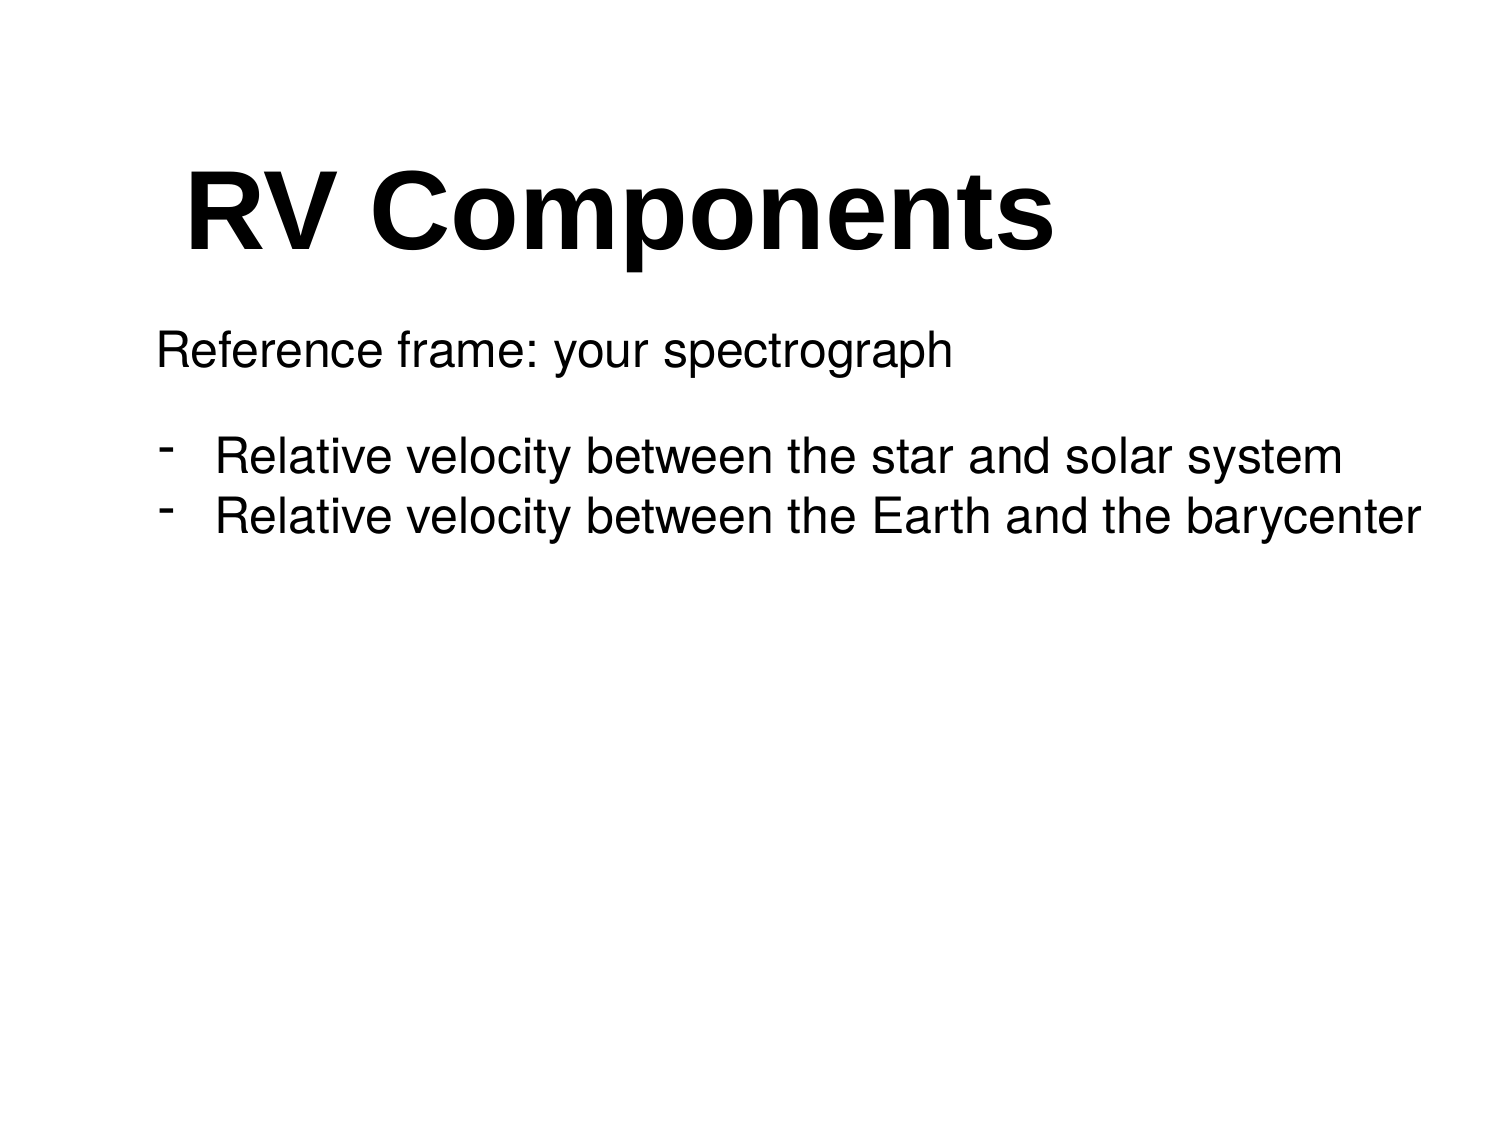

RV Components
Reference frame: your spectrograph
Relative velocity between the star and solar system
Relative velocity between the Earth and the barycenter